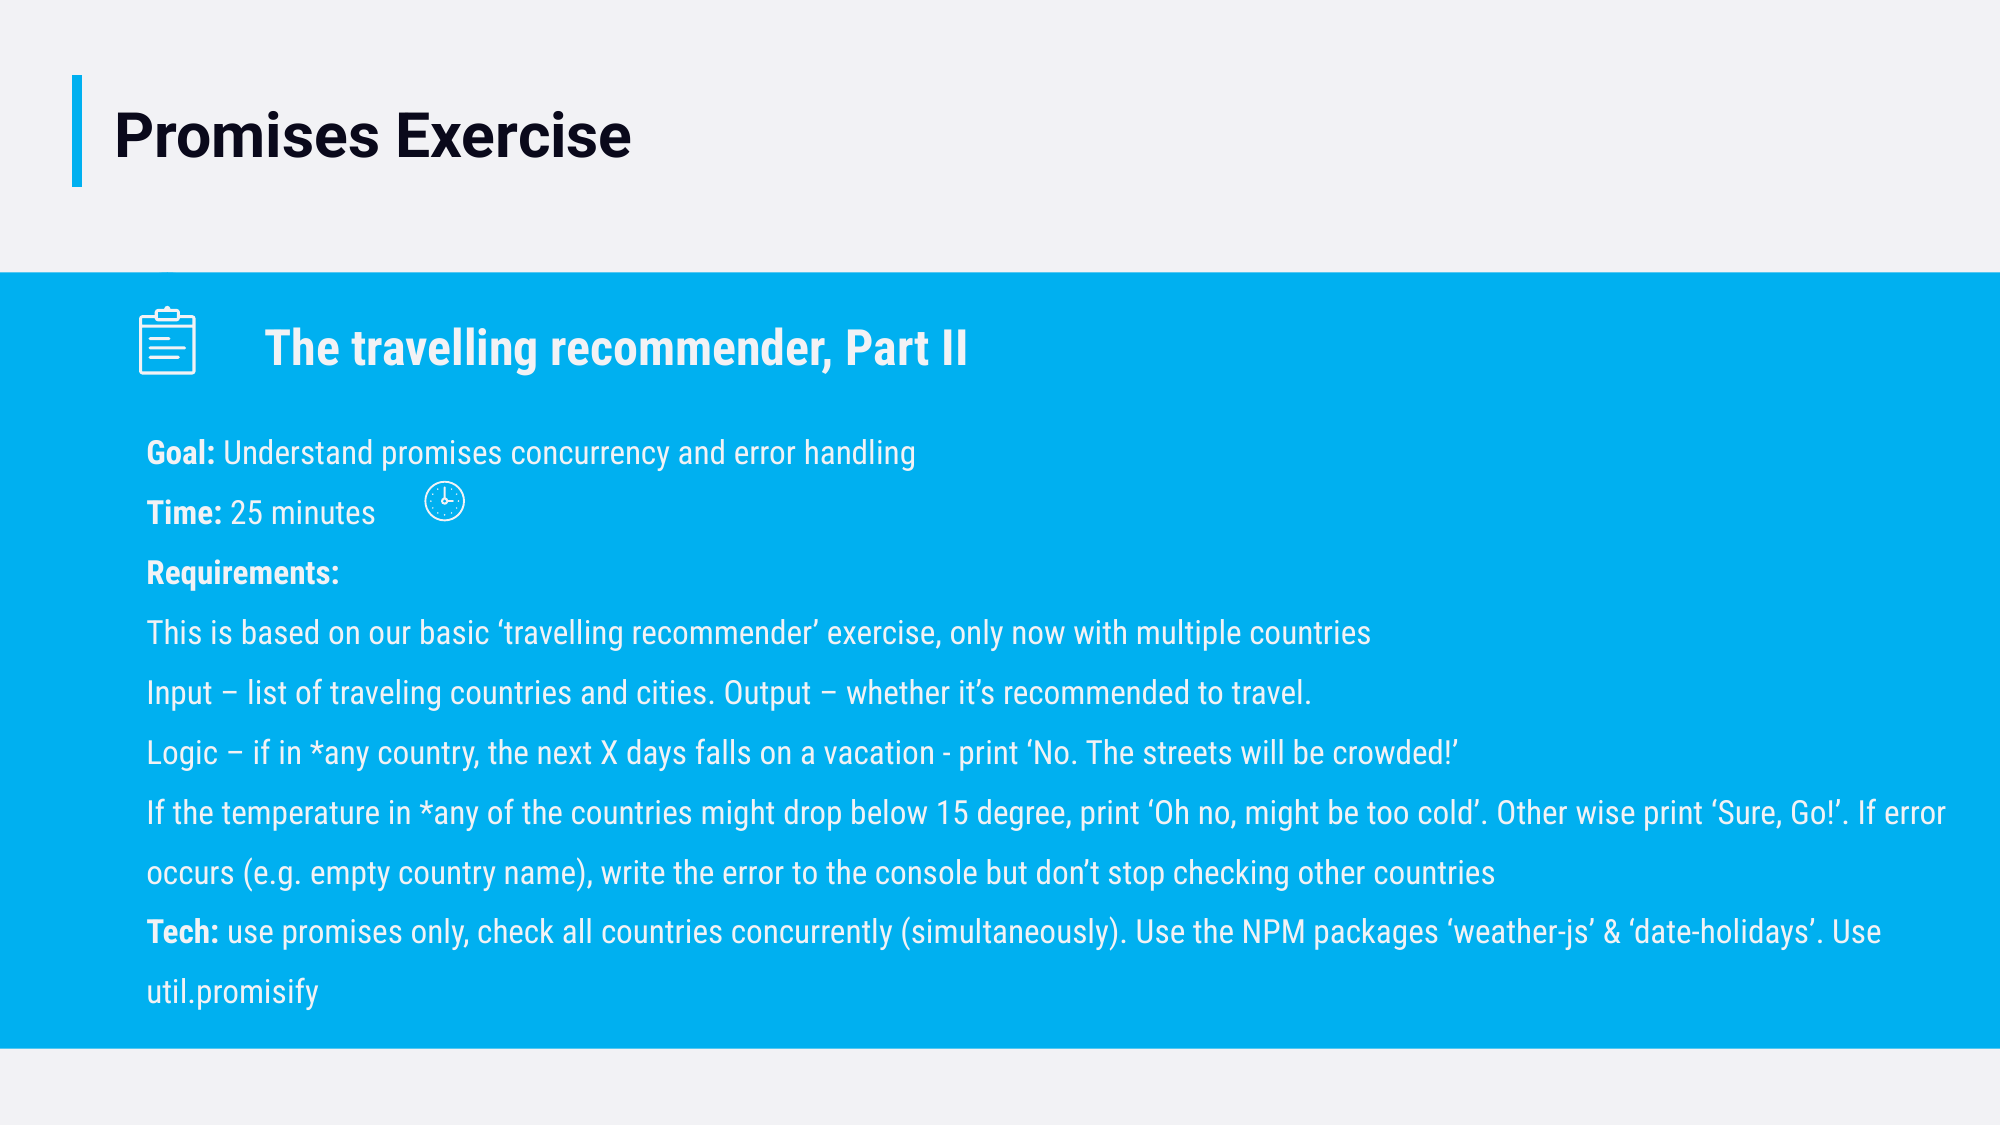

# Promises Exercise

The travelling recommender, Part II
Goal: Understand promises concurrency and error handling
Time: 25 minutes
Requirements:
This is based on our basic ‘travelling recommender’ exercise, only now with multiple countries
Input – list of traveling countries and cities. Output – whether it’s recommended to travel.
Logic – if in *any country, the next X days falls on a vacation - print ‘No. The streets will be crowded!’
If the temperature in *any of the countries might drop below 15 degree, print ‘Oh no, might be too cold’. Other wise print ‘Sure, Go!’. If error occurs (e.g. empty country name), write the error to the console but don’t stop checking other countries
Tech: use promises only, check all countries concurrently (simultaneously). Use the NPM packages ‘weather-js’ & ‘date-holidays’. Use util.promisify